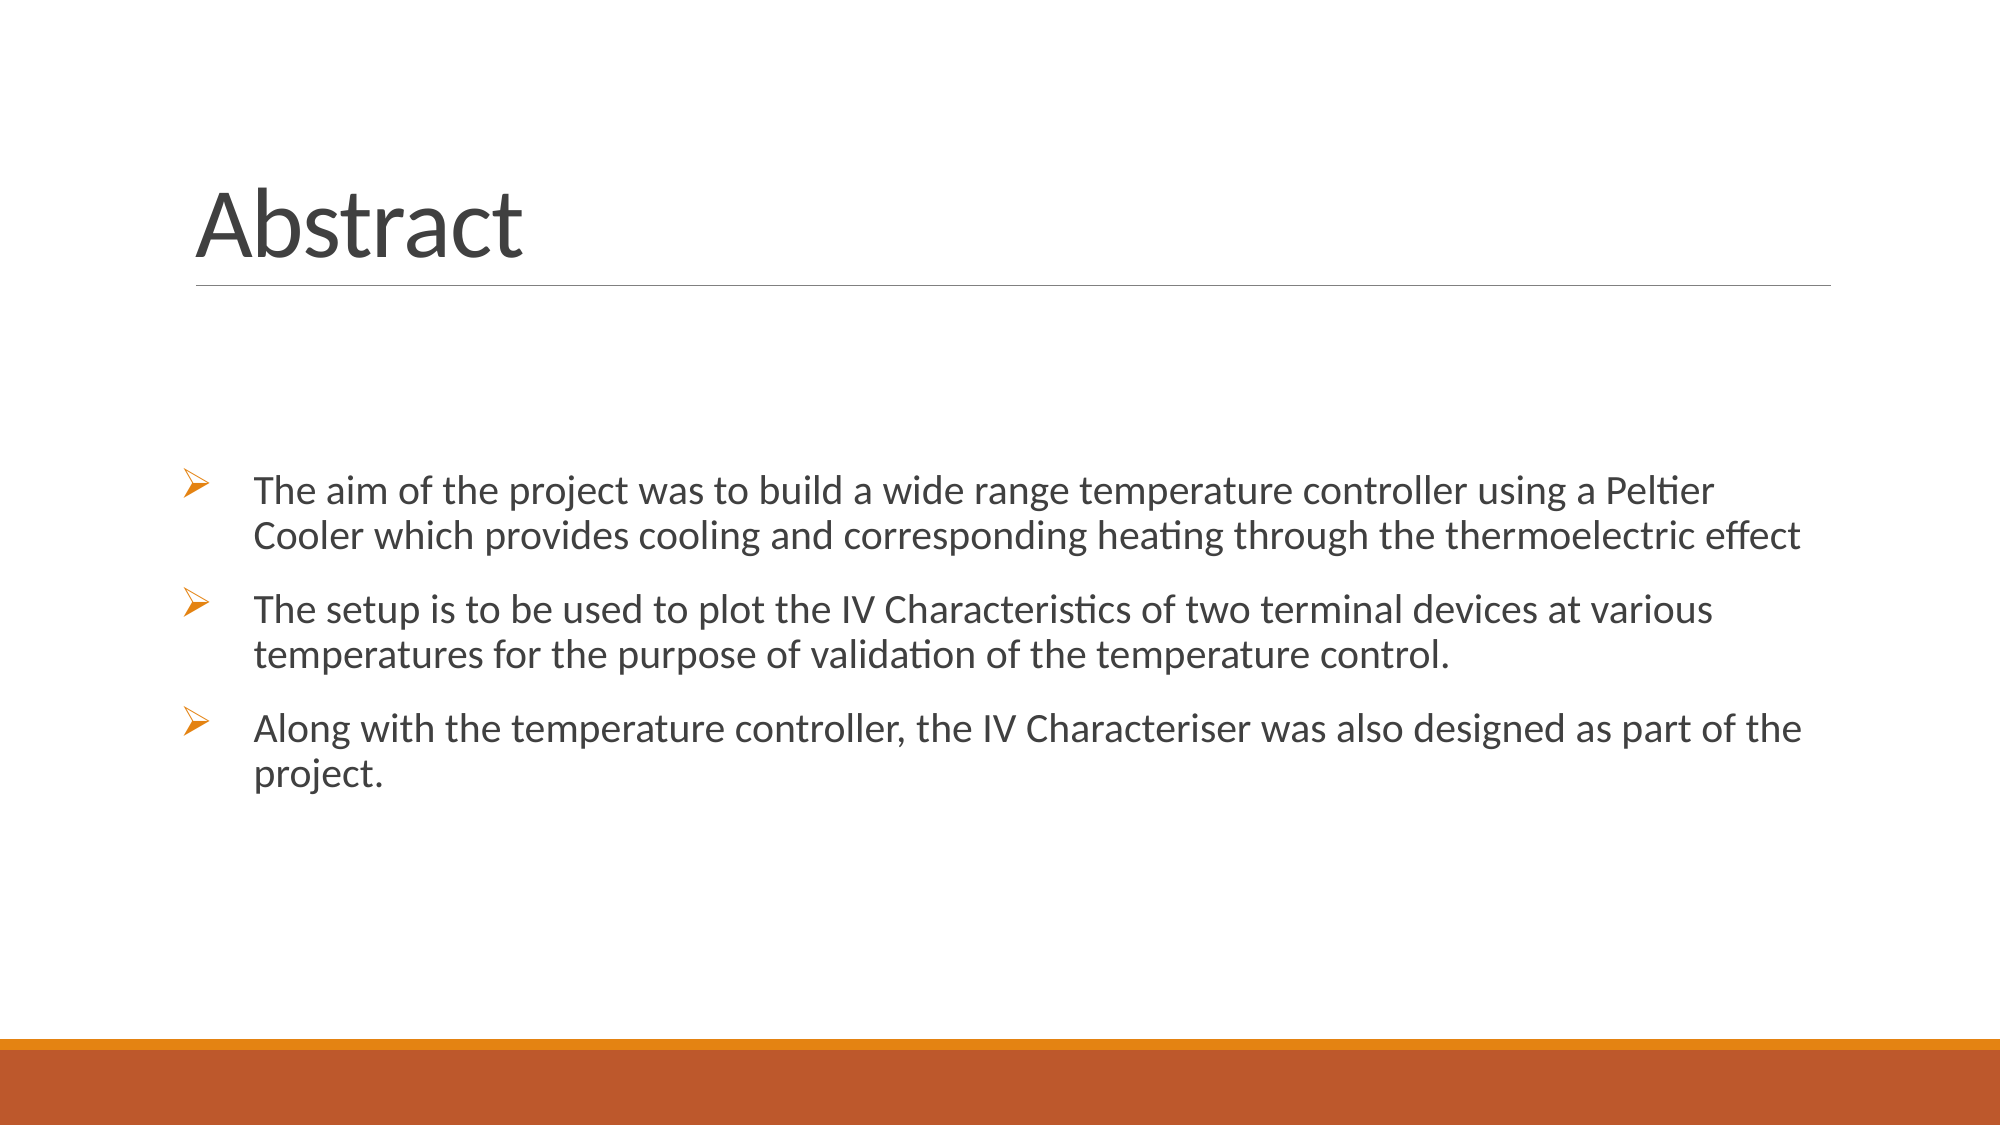

# Abstract
The aim of the project was to build a wide range temperature controller using a Peltier Cooler which provides cooling and corresponding heating through the thermoelectric effect
The setup is to be used to plot the IV Characteristics of two terminal devices at various temperatures for the purpose of validation of the temperature control.
Along with the temperature controller, the IV Characteriser was also designed as part of the project.